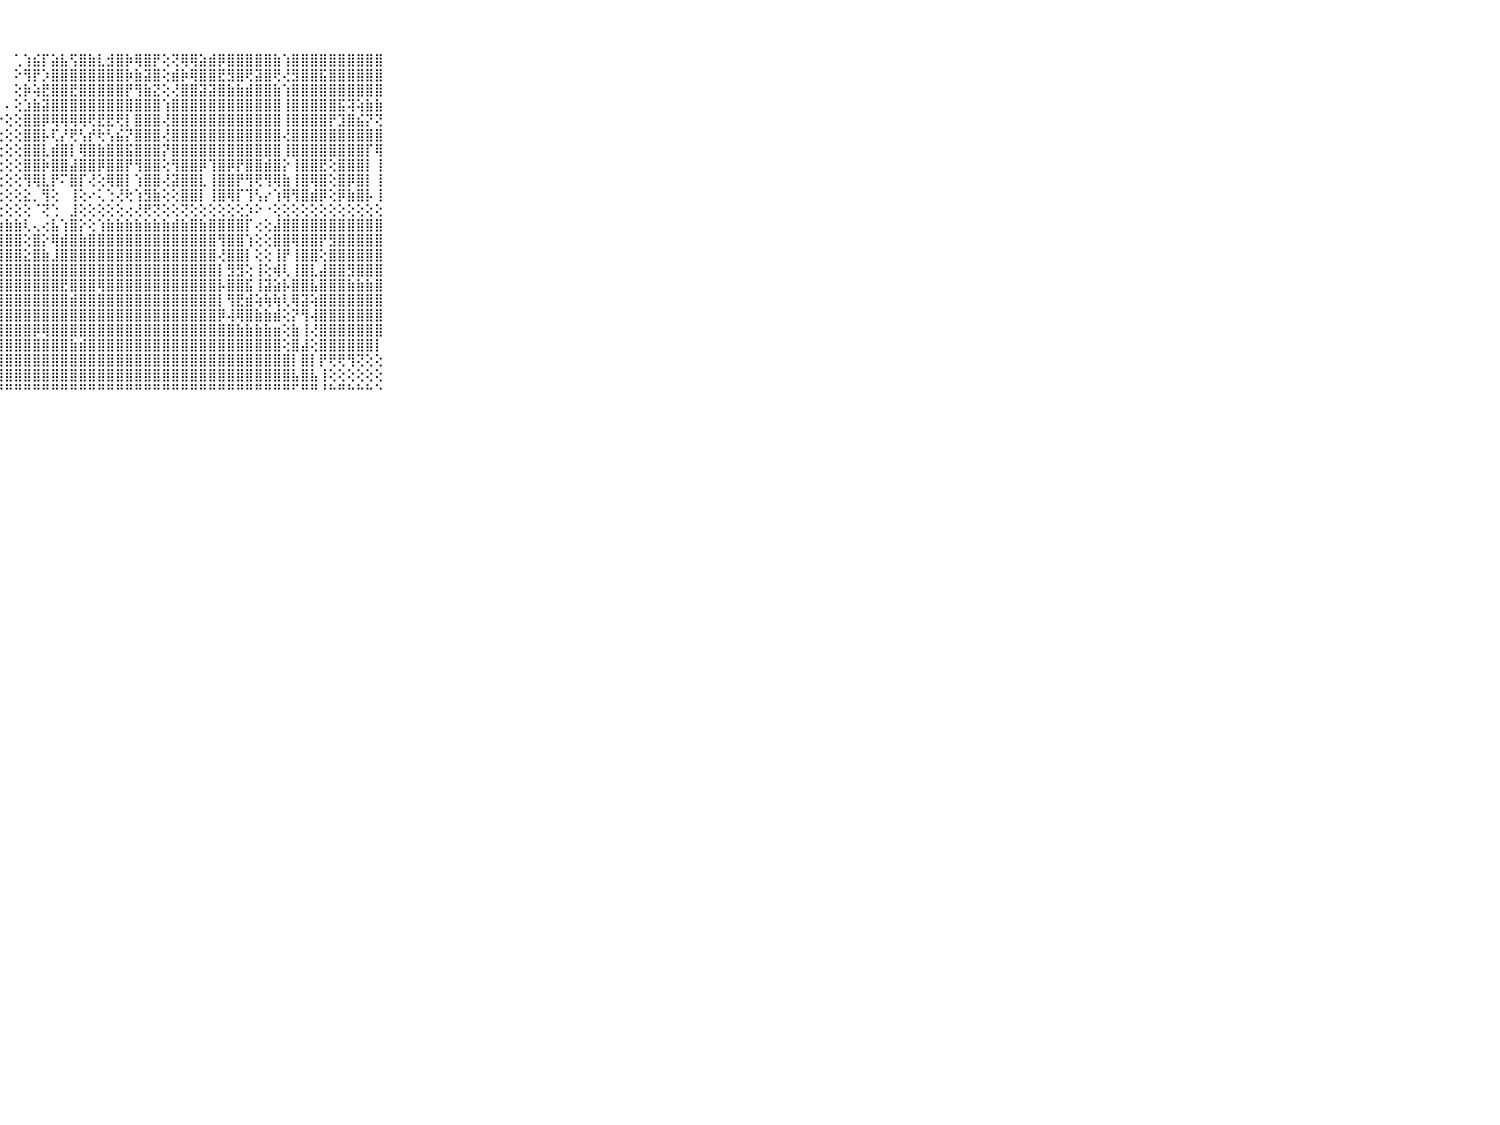

⠀⠀⠀⠀⠀⠀⠀⠀⠀⠀⠀⠀⠀⠀⠀⠀⠀⠀⠀⠀⠀⠀⠀⠀⠀⢕⠀⠀⠀⢁⢱⣮⡏⣵⣧⢫⣿⣷⣇⣺⣿⡷⢿⣿⡟⢕⢝⢿⢿⣵⣾⡿⣿⣿⣿⣿⣿⣷⢱⣿⣿⣿⣿⣿⣿⣿⣿⣿⣿⠀⠀⠀⠀⠀⠀⠀⠀⠀⠀⠀⠀
⠀⠀⠀⠀⠀⠀⠀⠀⠀⠀⠀⠀⠀⠀⠀⠀⠀⠀⠀⠀⠀⠀⠀⠀⢕⢕⢄⠀⠀⠕⢻⡟⡱⣿⣿⣿⣿⣿⣿⣿⣿⡷⣷⣽⣿⢕⣾⡷⢿⣿⣿⣟⣻⣿⢟⣽⣿⢟⢜⣻⣿⣿⣯⣿⣿⣿⣿⣿⣿⠀⠀⠀⠀⠀⠀⠀⠀⠀⠀⠀⠀
⠀⠀⠀⠀⠀⠀⠀⠀⠀⠀⠀⠀⠀⠀⠀⠀⠀⠀⠀⠀⠀⠀⠀⠀⢕⢕⢀⠀⠀⢕⡷⢵⣟⣿⣿⣟⣿⣿⣿⣿⣿⡟⢻⣷⣝⢕⢜⣿⣿⣽⣽⣿⣷⣷⣾⣿⣿⣷⢱⣿⣿⣿⣿⣿⣿⣿⣿⣿⣿⠀⠀⠀⠀⠀⠀⠀⠀⠀⠀⠀⠀
⠀⠀⠀⠀⠀⠀⠀⠀⠀⠀⠀⠀⠀⠀⠀⠀⠀⠀⠀⠀⠀⠀⠀⠄⢕⢕⢕⠀⠄⢕⣱⣷⣽⣿⣿⣿⣿⣿⣿⣿⣿⣿⣿⣿⣿⢱⣿⣿⣿⣿⣿⣿⣿⣿⣿⣿⣿⣿⢸⣿⣿⣿⣿⣿⣯⢽⢵⣷⣷⠀⠀⠀⠀⠀⠀⠀⠀⠀⠀⠀⠀
⠀⠀⠀⠀⠀⠀⠀⠀⠀⠀⠀⠀⠀⠀⠀⠀⠀⠀⠀⠀⠀⠀⠀⢕⢕⢕⢕⠕⢕⢕⣿⣿⡿⢿⢿⢿⢿⢟⣟⣟⢟⡇⣿⣿⣿⢜⣿⣿⣿⣿⣿⣿⣿⣿⣿⣿⣿⣿⢸⣿⣿⣿⣿⡟⣹⣿⣮⡝⢝⠀⠀⠀⠀⠀⠀⠀⠀⠀⠀⠀⠀
⠀⠀⠀⠀⠀⠀⠀⠀⠀⠀⠀⠀⠀⠀⠀⠀⠀⠀⠀⠀⠀⠀⠀⢕⢕⢕⢕⢕⢕⢕⣿⣿⡧⢏⡜⢟⢣⡞⢗⢣⣮⡝⣿⣿⣿⢜⣿⣿⣿⣿⣿⣿⣿⣿⣿⣿⣿⣿⢜⣿⣿⣿⣿⣿⣿⣿⣿⣿⣿⠀⠀⠀⠀⠀⠀⠀⠀⠀⠀⠀⠀
⠀⠀⠀⠀⠀⠀⠀⠀⠀⠀⠀⠀⠀⠀⠀⠀⠀⠀⠀⠀⠀⠀⢀⢕⢕⢕⢕⢕⢕⢕⣿⣿⣇⣾⣿⡇⢿⣿⣷⣿⣿⣯⣿⣿⣿⡝⣿⣿⣿⣿⣿⣿⣿⣿⣿⣿⣿⣿⢸⣿⣿⣿⣿⣿⣿⣿⣿⡏⢿⠀⠀⠀⠀⠀⠀⠀⠀⠀⠀⠀⠀
⠀⠀⠀⠀⠀⠀⠀⠀⠀⠀⠀⠀⠀⠀⠀⠀⠀⠀⠀⠀⢔⢔⢔⢕⢕⢕⢕⢕⢕⢕⣿⣿⡷⣿⣿⣼⣿⣿⡿⣿⣿⡟⢻⣿⣿⢕⢻⣿⣿⡿⢹⣿⡿⡟⣿⣿⣾⣿⡕⢸⣿⣿⣟⢕⣿⣿⣿⡇⢸⠀⠀⠀⠀⠀⠀⠀⠀⠀⠀⠀⠀
⠀⠀⠀⠀⠀⠀⠀⠀⠀⠀⠀⠀⠀⠀⠀⠀⠀⠀⠀⠀⢁⢕⢑⢕⢕⢕⢕⢕⢕⢕⢻⢿⣇⡟⠍⣿⡏⢜⢕⢿⣿⡇⢱⣿⣿⢜⣽⣿⣿⣇⢸⣿⣿⡟⢻⢟⢻⢿⣷⢸⣿⢿⣿⢕⣿⡿⣿⡇⢸⠀⠀⠀⠀⠀⠀⠀⠀⠀⠀⠀⠀
⠀⠀⠀⠀⠀⠀⠀⠀⠀⠀⠀⠀⠀⠀⠀⠀⠀⢄⢅⢐⢰⡇⢔⢕⢕⢕⢕⢕⢕⢕⣕⡀⢻⢕⠀⢸⢕⠔⢅⢑⢜⢗⢱⣻⣷⢕⢕⣿⣿⡇⢸⣿⢿⡏⢹⢣⡔⢱⢿⢻⣿⣾⡿⢕⡿⣷⣿⡧⢸⠀⠀⠀⠀⠀⠀⠀⠀⠀⠀⠀⠀
⠀⠀⠀⠀⠀⠀⠀⠀⠀⠀⠀⢀⠀⠀⠀⠀⠀⠀⠁⠑⠑⢕⢕⢕⢕⢕⢕⢕⢕⢕⢕⠈⢝⢑⠀⣸⢕⢕⢕⢕⢕⢔⢜⢟⢝⢕⢕⢝⢕⢕⢕⢕⢕⢕⡱⠕⠐⢕⢕⢕⢕⢕⢕⢕⢕⢕⢕⢕⢕⠀⠀⠀⠀⠀⠀⠀⠀⠀⠀⠀⠀
⠀⠀⠀⠀⠀⠀⠀⠀⠀⠀⠀⣰⣶⣶⣶⣶⣶⣶⣶⣶⣶⣷⣷⣷⣷⣷⣷⣷⣷⣷⢇⢄⢔⣧⢱⣿⡕⢕⢱⣷⣷⣷⣷⣷⣷⣷⣾⣷⣿⣷⣿⣿⣿⣿⡏⢔⢕⣼⣿⣿⣿⣿⣿⣿⣿⣿⣿⣿⣿⠀⠀⠀⠀⠀⠀⠀⠀⠀⠀⠀⠀
⠀⠀⠀⠀⠀⠀⠀⠀⠀⠀⠀⣿⣿⣿⣿⣿⣿⣿⣿⣿⣿⣿⣿⣿⣿⣿⣿⣿⣿⣿⢕⣿⡕⢿⣾⣿⣷⣿⣿⣿⣿⣿⣿⣿⣿⣿⣿⣿⣿⣿⣿⢻⣿⣿⢱⢕⢕⣿⣿⢿⣿⣿⡟⣻⣿⣿⣿⣿⣿⠀⠀⠀⠀⠀⠀⠀⠀⠀⠀⠀⠀
⠀⠀⠀⠀⠀⠀⠀⠀⠀⠀⠀⢹⣿⣿⣿⣿⣿⣿⣿⣿⡿⢿⣿⣿⣿⣿⣿⣿⣿⣿⣕⣿⣷⣸⣿⣿⣿⣿⣿⣿⣿⣿⣿⣿⣿⣿⣿⣿⣿⣿⣿⢜⣿⣿⡇⢕⢕⢸⡟⢸⣿⣿⢕⣿⣿⣿⣿⣿⣿⠀⠀⠀⠀⠀⠀⠀⠀⠀⠀⠀⠀
⠀⠀⠀⠀⠀⠀⠀⠀⠀⠀⠀⢘⣝⣟⣻⣿⣿⣿⣿⣿⣷⣷⣿⣿⣿⣿⣿⣿⣿⣿⣿⣿⣿⣿⣿⣿⣿⣿⣿⣿⣿⣿⣿⣿⣿⣿⣿⣿⣿⣿⣿⡇⣻⣻⢕⢸⢕⢾⢇⢸⣿⣇⣼⣿⣿⣻⣿⣿⣿⠀⠀⠀⠀⠀⠀⠀⠀⠀⠀⠀⠀
⠀⠀⠀⠀⠀⠀⠀⠀⠀⠀⠀⣿⣿⣿⣿⣿⣿⣿⣿⣿⣿⣿⣿⣿⣿⣿⣿⣿⣿⣿⣿⣿⣿⣿⣟⣿⣿⣿⢿⣿⣿⣿⣿⣿⣿⣿⣿⣿⣿⣿⣿⡧⣿⣿⣯⢸⣽⣵⡧⣿⣿⣧⣿⣿⣿⣷⣷⣷⣿⠀⠀⠀⠀⠀⠀⠀⠀⠀⠀⠀⠀
⠀⠀⠀⠀⠀⠀⠀⠀⠀⠀⠀⣿⣿⣿⣿⣿⣿⣿⣿⣿⣿⣿⣿⣿⣿⣿⣿⣿⣿⣿⣿⣿⣿⣿⣿⣾⣿⣿⣿⣿⣿⣿⣿⣿⣿⣿⣿⣿⣿⣿⣿⡇⢻⣟⣾⢵⢷⢷⢇⢿⣽⢵⣿⣿⣿⣿⣿⣿⣿⠀⠀⠀⠀⠀⠀⠀⠀⠀⠀⠀⠀
⠀⠀⠀⠀⠀⠀⠀⠀⠀⠀⠀⣿⣿⣿⣿⣿⣿⣿⣿⣿⣿⣿⣿⣿⣿⣿⣿⣿⣿⣿⣿⣿⣿⣿⣿⣿⣿⣿⣿⣿⣿⣿⣿⣿⣿⣿⣿⣿⣿⣿⣿⡿⢼⢿⣿⣷⣷⣾⢕⡝⢻⢼⣿⣿⣿⣿⣿⣿⣿⠀⠀⠀⠀⠀⠀⠀⠀⠀⠀⠀⠀
⠀⠀⠀⠀⠀⠀⠀⠀⠀⠀⠀⢺⣿⣿⣷⣷⣷⣿⣿⣿⣯⣽⣽⣿⣿⣿⣟⣻⣿⣿⣿⡿⢿⣿⣿⣿⣿⣿⣿⣿⣿⣿⣿⣿⣿⣿⣿⣿⣿⣿⣿⣿⣿⣷⣷⣷⣷⣶⢕⣷⢸⢜⣿⣿⣿⣿⣿⣿⣿⠀⠀⠀⠀⠀⠀⠀⠀⠀⠀⠀⠀
⠀⠀⠀⠀⠀⠀⠀⠀⠀⠀⠀⣿⣿⣿⣿⣿⣿⣿⣿⣿⣿⣿⣿⣿⣿⣿⣿⣿⣿⣿⣿⣿⣿⣿⣿⣷⣾⣿⣿⣿⣿⣿⣿⣿⣿⣿⣿⣿⣿⣿⣿⣿⣿⣿⣿⣿⣿⣿⢕⣿⣼⢕⣿⣿⣿⣿⣿⣿⡇⠀⠀⠀⠀⠀⠀⠀⠀⠀⠀⠀⠀
⠀⠀⠀⠀⠀⠀⠀⠀⠀⠀⠀⣿⣿⣿⣿⣿⣿⣿⣿⣿⣿⣿⣿⣿⣿⣿⣿⣿⣿⣿⣿⣿⣿⣿⣿⣿⣿⣿⣿⣿⣿⣿⣿⣿⣿⣿⣿⣿⣿⣿⣿⣿⣿⣿⣿⣿⣿⣿⣿⡇⣿⡇⡟⢟⢟⢻⢝⢕⢕⠀⠀⠀⠀⠀⠀⠀⠀⠀⠀⠀⠀
⠀⠀⠀⠀⠀⠀⠀⠀⠀⠀⠀⣿⣿⣿⣿⣿⣿⣿⣿⣿⣿⣿⣿⣿⣿⣿⣿⣿⣿⣿⣿⣿⣿⣿⣿⣿⣿⣿⣿⣿⣿⣿⣿⣿⣿⣿⣿⣿⣿⣿⣿⣿⣿⣿⣿⣿⣿⣿⣿⣧⣿⣧⢸⢕⢕⢕⢕⢕⢕⠀⠀⠀⠀⠀⠀⠀⠀⠀⠀⠀⠀
⠀⠀⠀⠀⠀⠀⠀⠀⠀⠀⠀⠛⠛⠛⠛⠛⠛⠛⠛⠛⠛⠛⠛⠛⠛⠛⠛⠛⠛⠛⠛⠛⠛⠛⠛⠛⠛⠛⠛⠛⠛⠛⠛⠛⠛⠛⠛⠛⠛⠛⠛⠛⠛⠛⠛⠛⠛⠛⠛⠋⠛⠛⠘⠓⠛⠓⠓⠓⠑⠀⠀⠀⠀⠀⠀⠀⠀⠀⠀⠀⠀